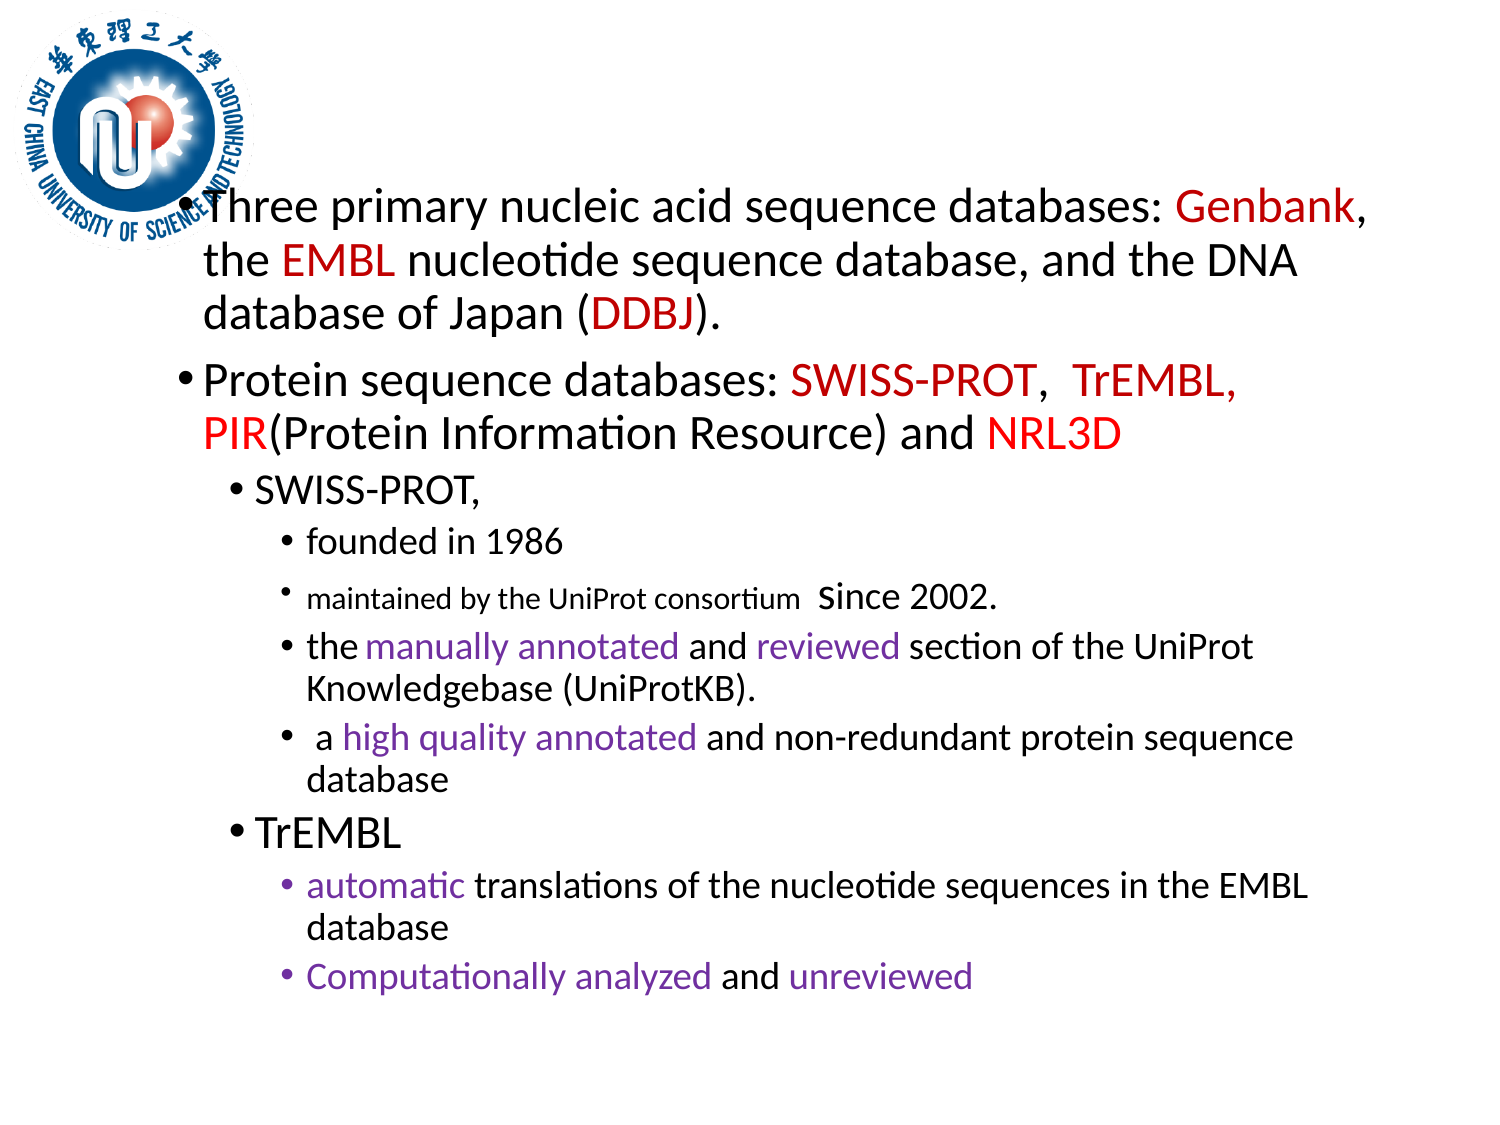

Three primary nucleic acid sequence databases: Genbank, the EMBL nucleotide sequence database, and the DNA database of Japan (DDBJ).
Protein sequence databases: SWISS-PROT,  TrEMBL, PIR(Protein Information Resource) and NRL3D
SWISS-PROT,
founded in 1986
maintained by the UniProt consortium  since 2002.
the manually annotated and reviewed section of the UniProt Knowledgebase (UniProtKB).
 a high quality annotated and non-redundant protein sequence database
TrEMBL
automatic translations of the nucleotide sequences in the EMBL database
Computationally analyzed and unreviewed